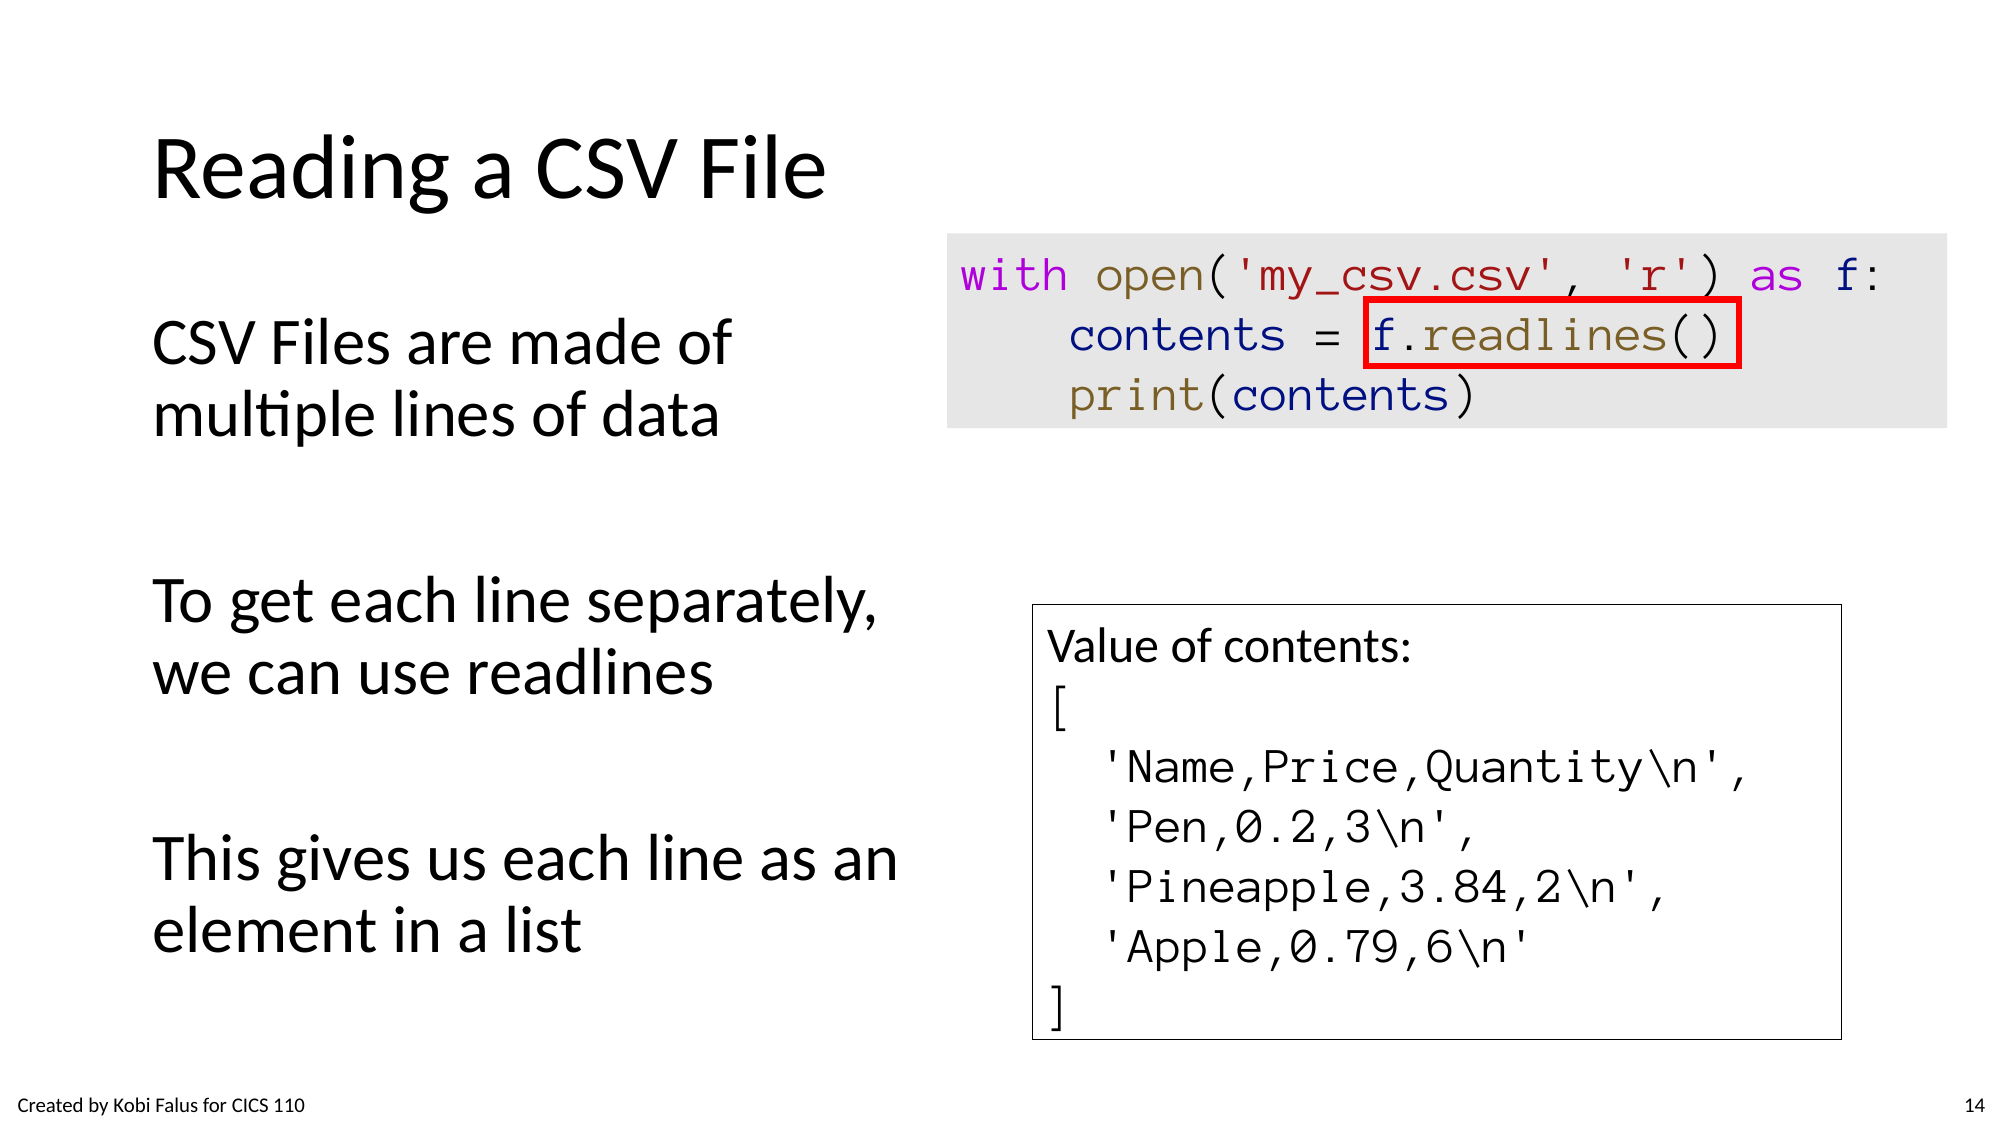

# Reading a CSV File
with open('my_csv.csv', 'r') as f:
    contents = f.readlines()
    print(contents)
CSV Files are made of multiple lines of data

To get each line separately, we can use readlines

This gives us each line as an element in a list

Value of contents:
[
  'Name,Price,Quantity\n',
  'Pen,0.2,3\n',
  'Pineapple,3.84,2\n',
  'Apple,0.79,6\n'
]